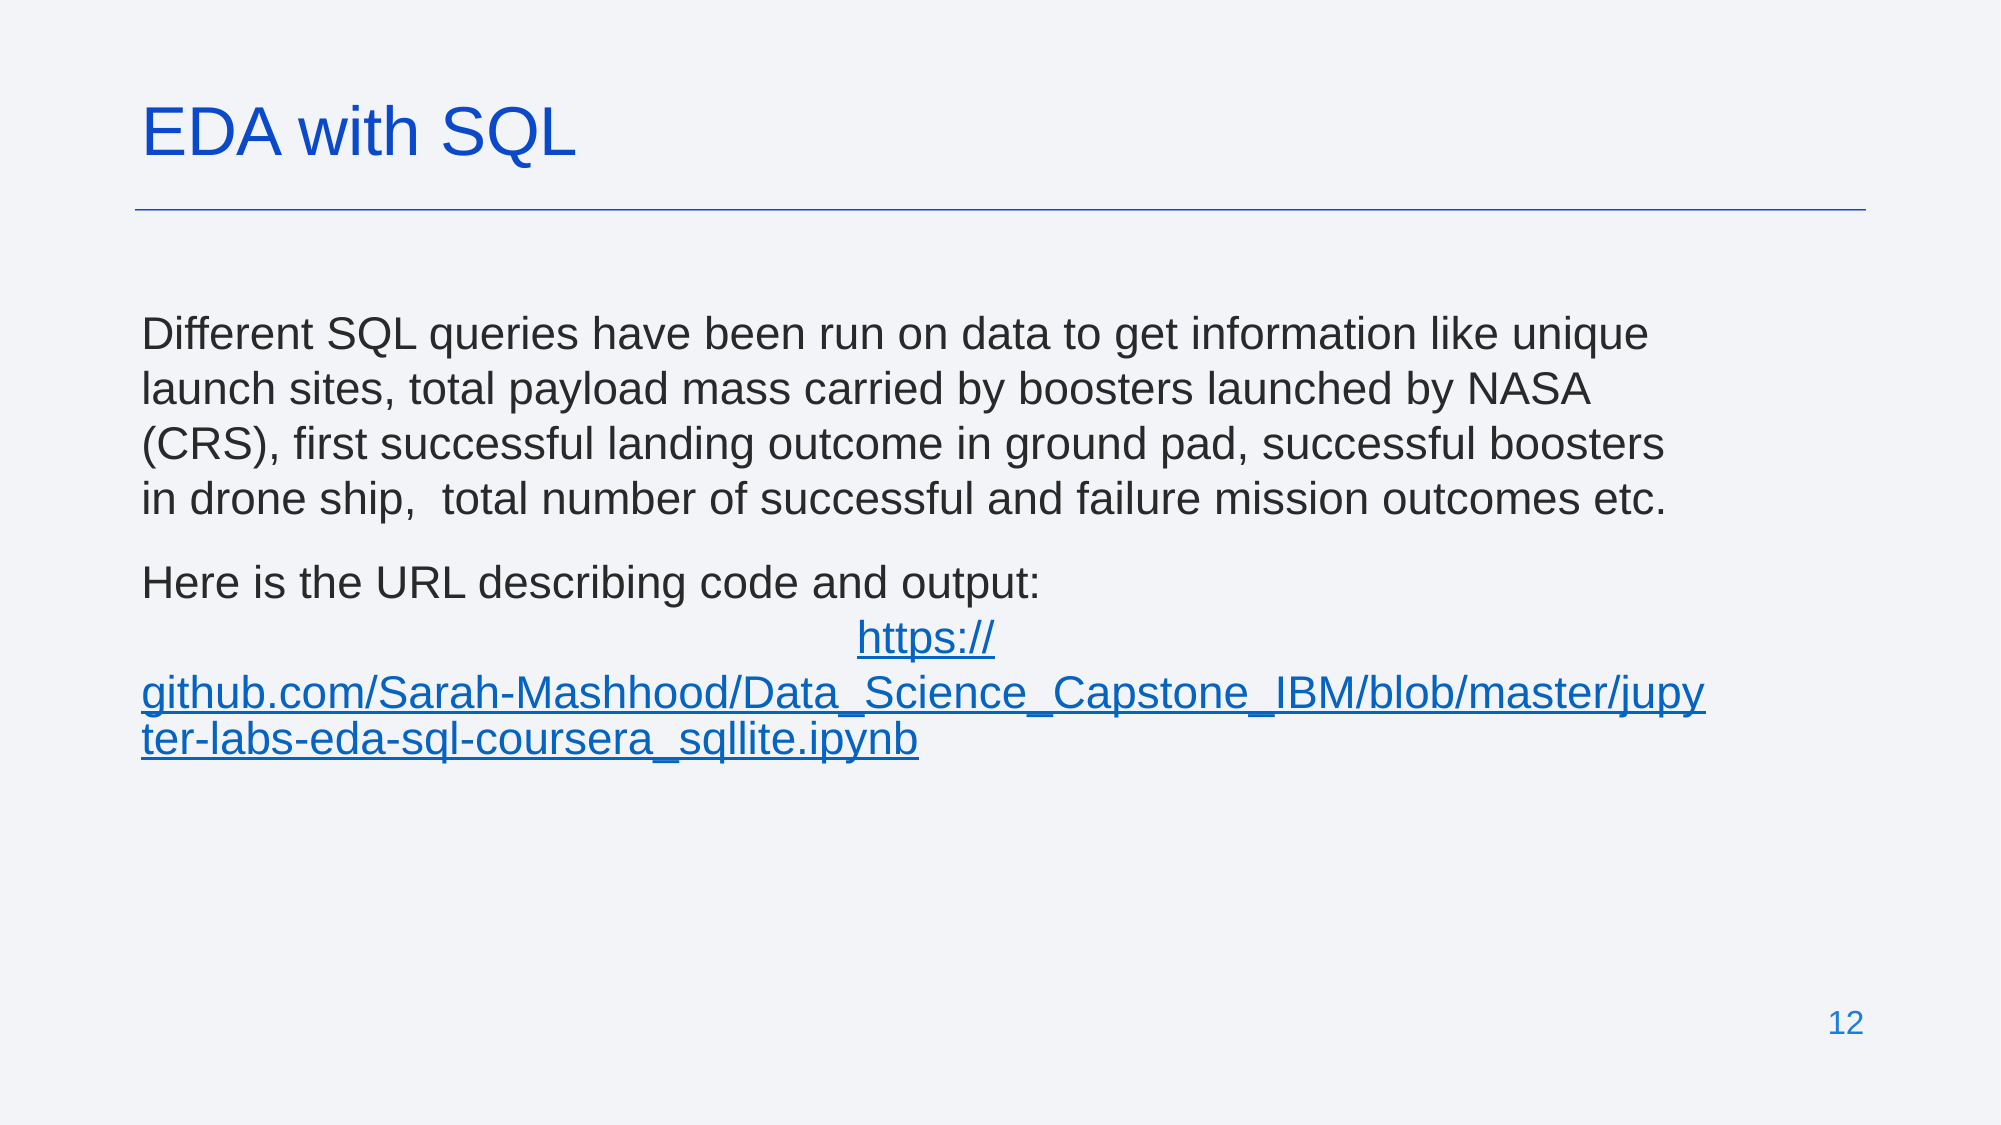

EDA with SQL
Different SQL queries have been run on data to get information like unique launch sites, total payload mass carried by boosters launched by NASA (CRS), first successful landing outcome in ground pad, successful boosters in drone ship,  total number of successful and failure mission outcomes etc.
Here is the URL describing code and output:
https://github.com/Sarah-Mashhood/Data_Science_Capstone_IBM/blob/master/jupyter-labs-eda-sql-coursera_sqllite.ipynb

12